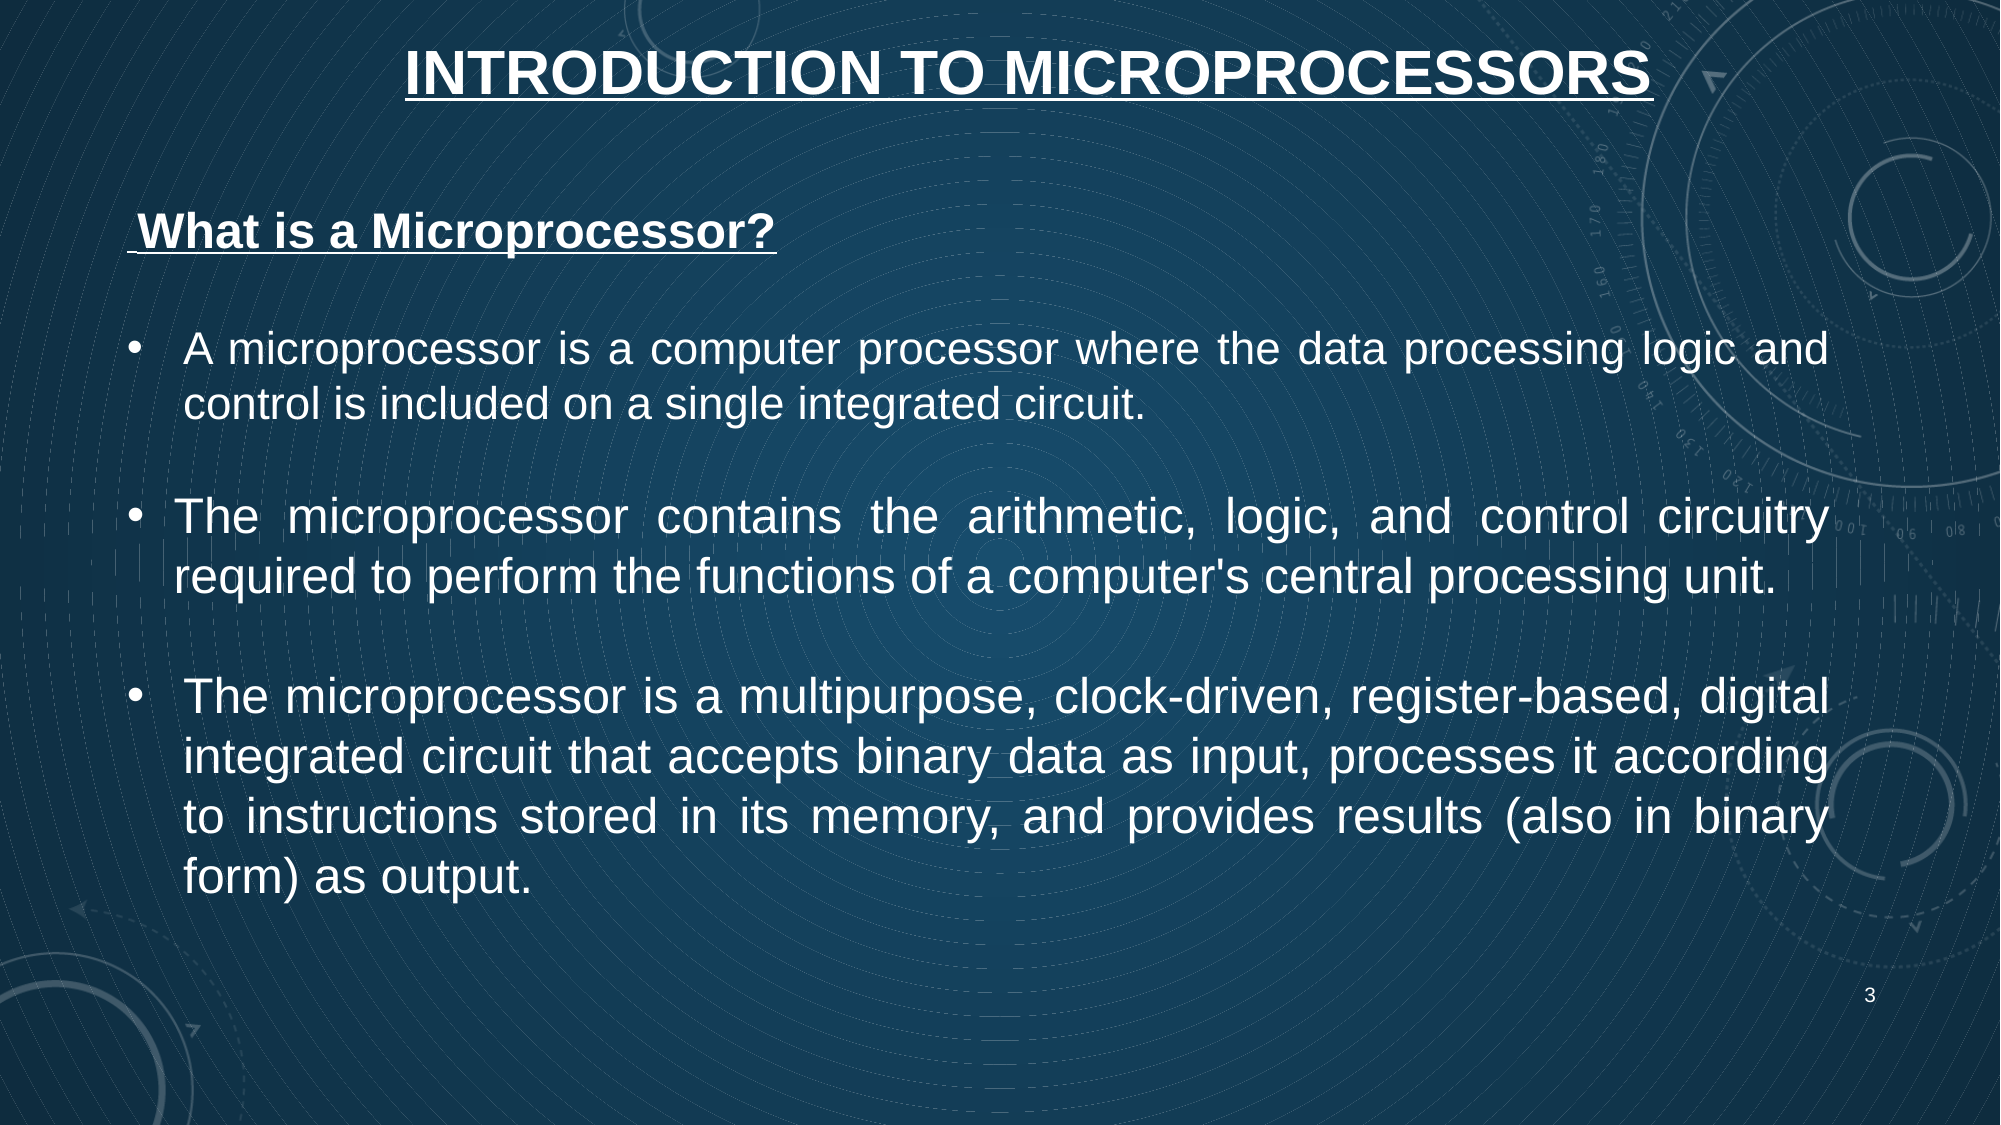

Introduction to Microprocessors
 What is a Microprocessor?

A microprocessor is a computer processor where the data processing logic and control is included on a single integrated circuit.

The microprocessor contains the arithmetic, logic, and control circuitry required to perform the functions of a computer's central processing unit.

The microprocessor is a multipurpose, clock-driven, register-based, digital integrated circuit that accepts binary data as input, processes it according to instructions stored in its memory, and provides results (also in binary form) as output.
3